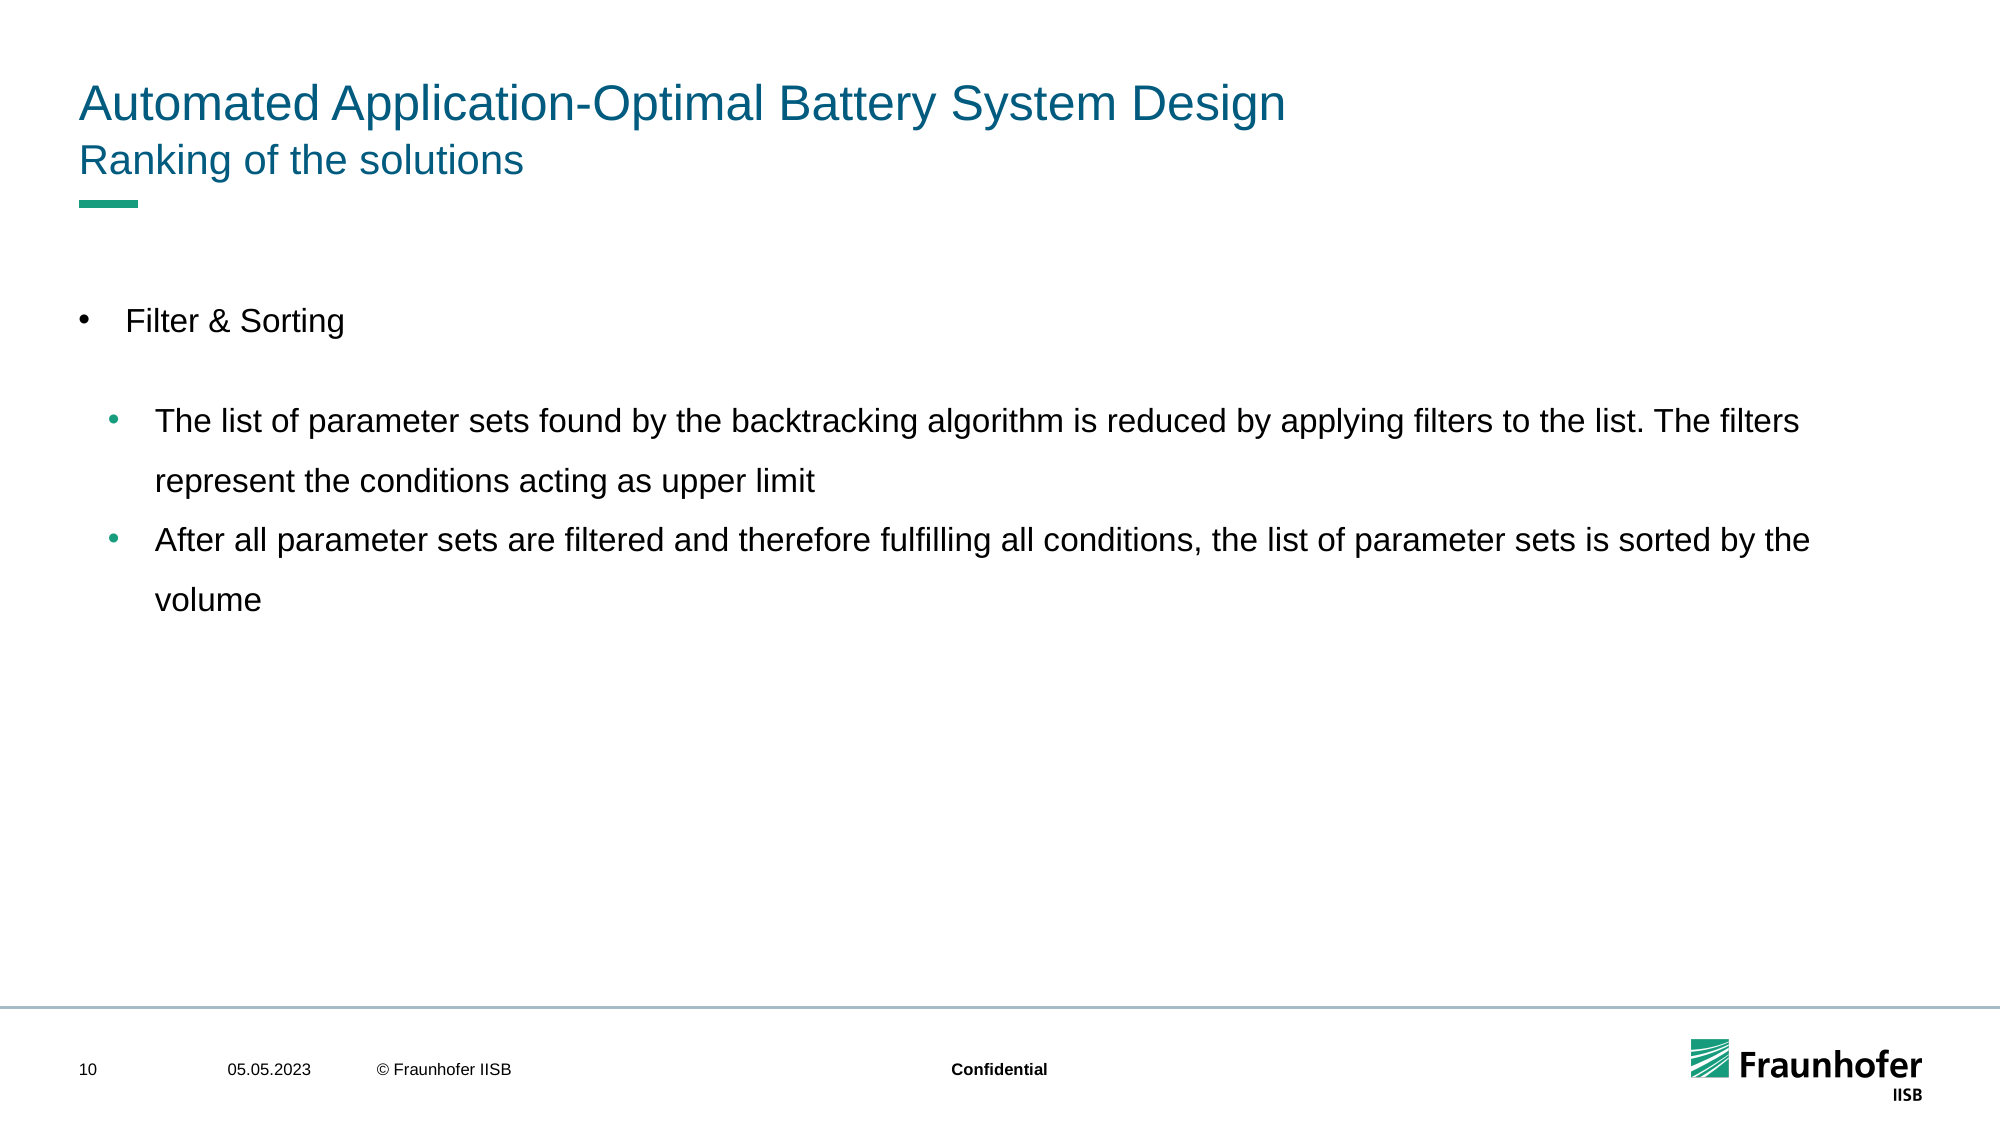

# Automated Application-Optimal Battery System Design
Ranking of the solutions
Filter & Sorting
The list of parameter sets found by the backtracking algorithm is reduced by applying filters to the list. The filters represent the conditions acting as upper limit
After all parameter sets are filtered and therefore fulfilling all conditions, the list of parameter sets is sorted by the volume

10
05.05.2023
© Fraunhofer IISB